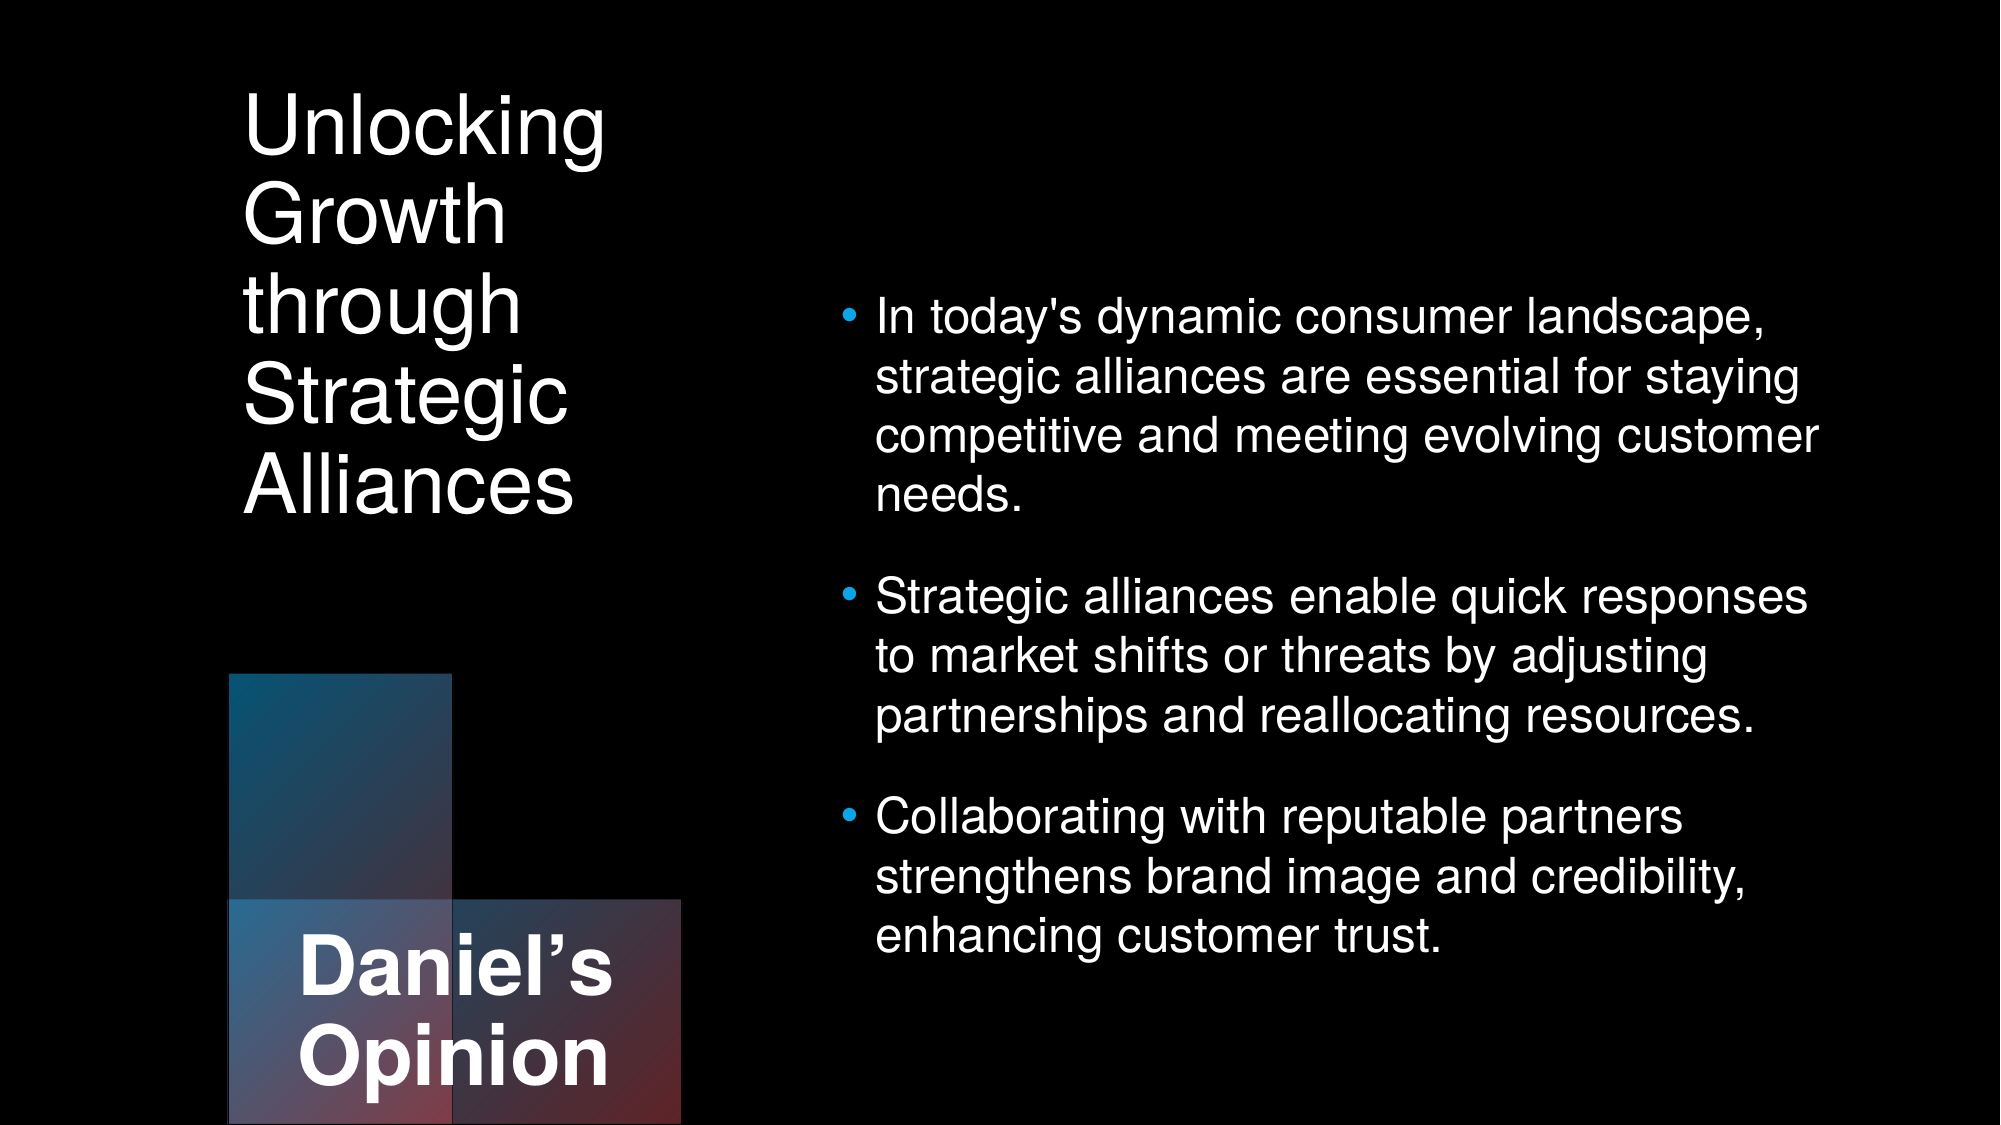

Unlocking Growth through Strategic Alliances
In today's dynamic consumer landscape, strategic alliances are essential for staying competitive and meeting evolving customer needs.
Strategic alliances enable quick responses to market shifts or threats by adjusting partnerships and reallocating resources.
Collaborating with reputable partners strengthens brand image and credibility, enhancing customer trust.

# Daniel’s Opinion